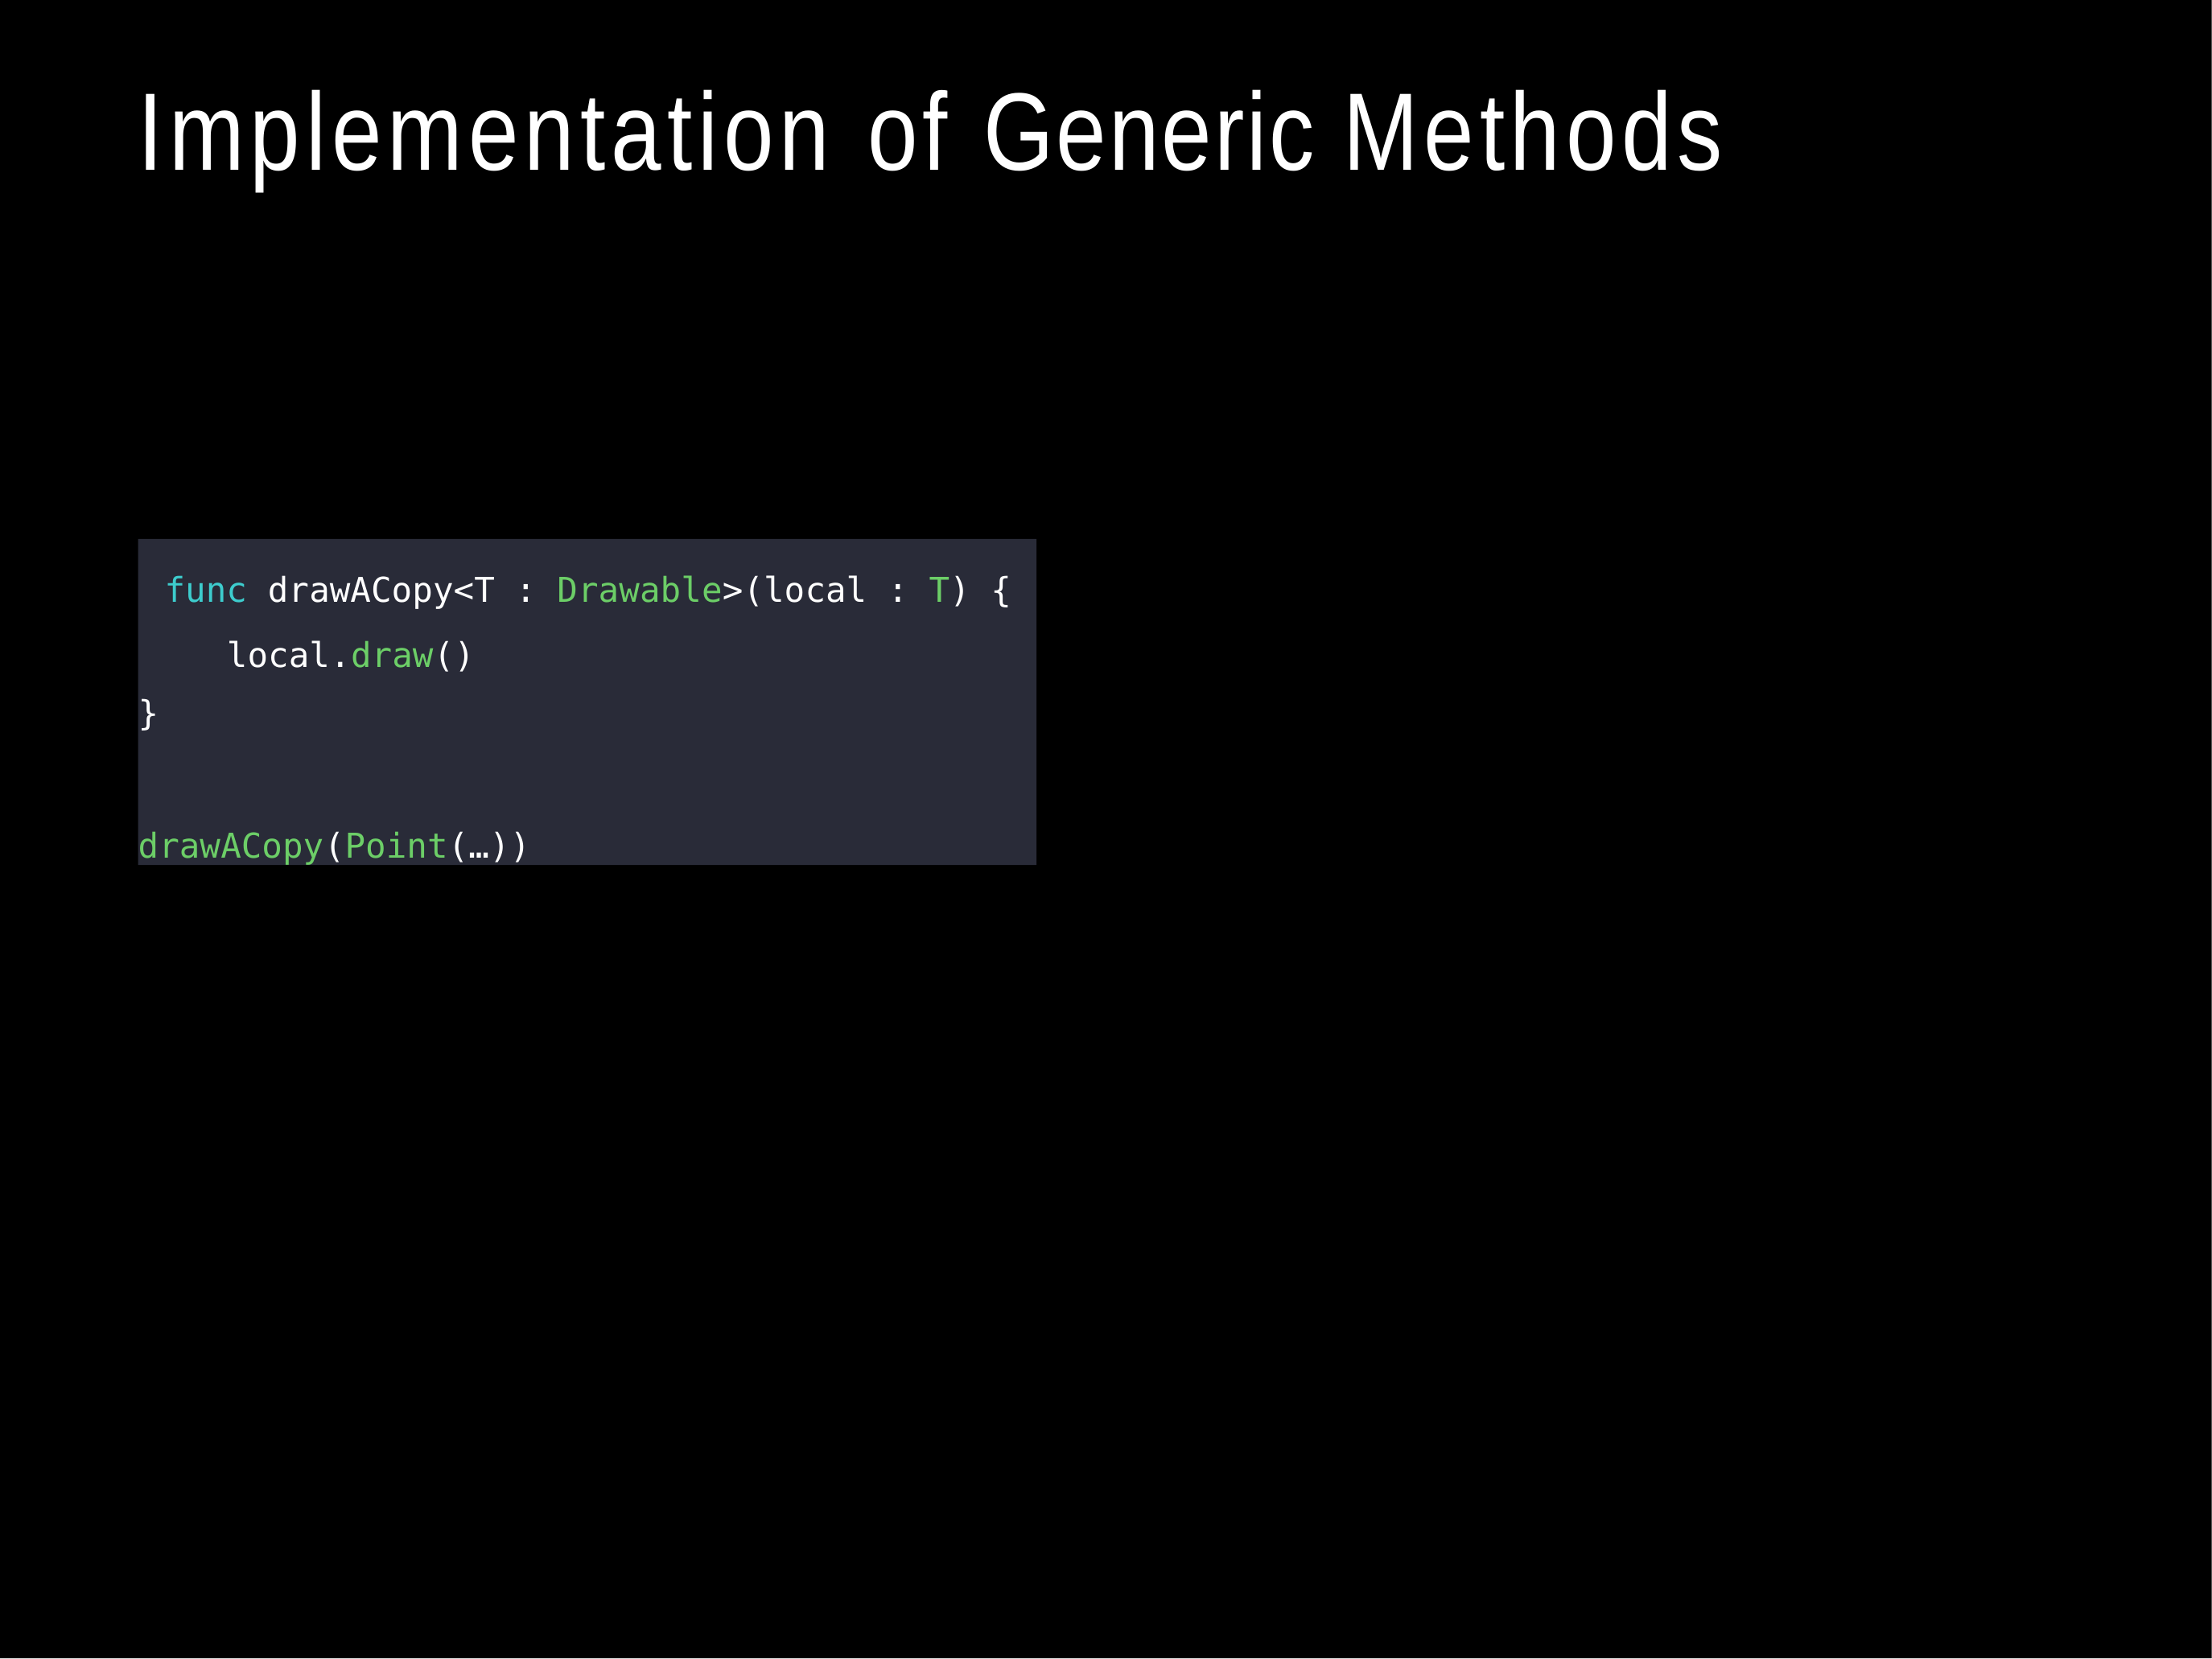

# Implementation of Generic Methods
func drawACopy<T : Drawable>(local : T) {  local.draw()
}

drawACopy(Point(…))